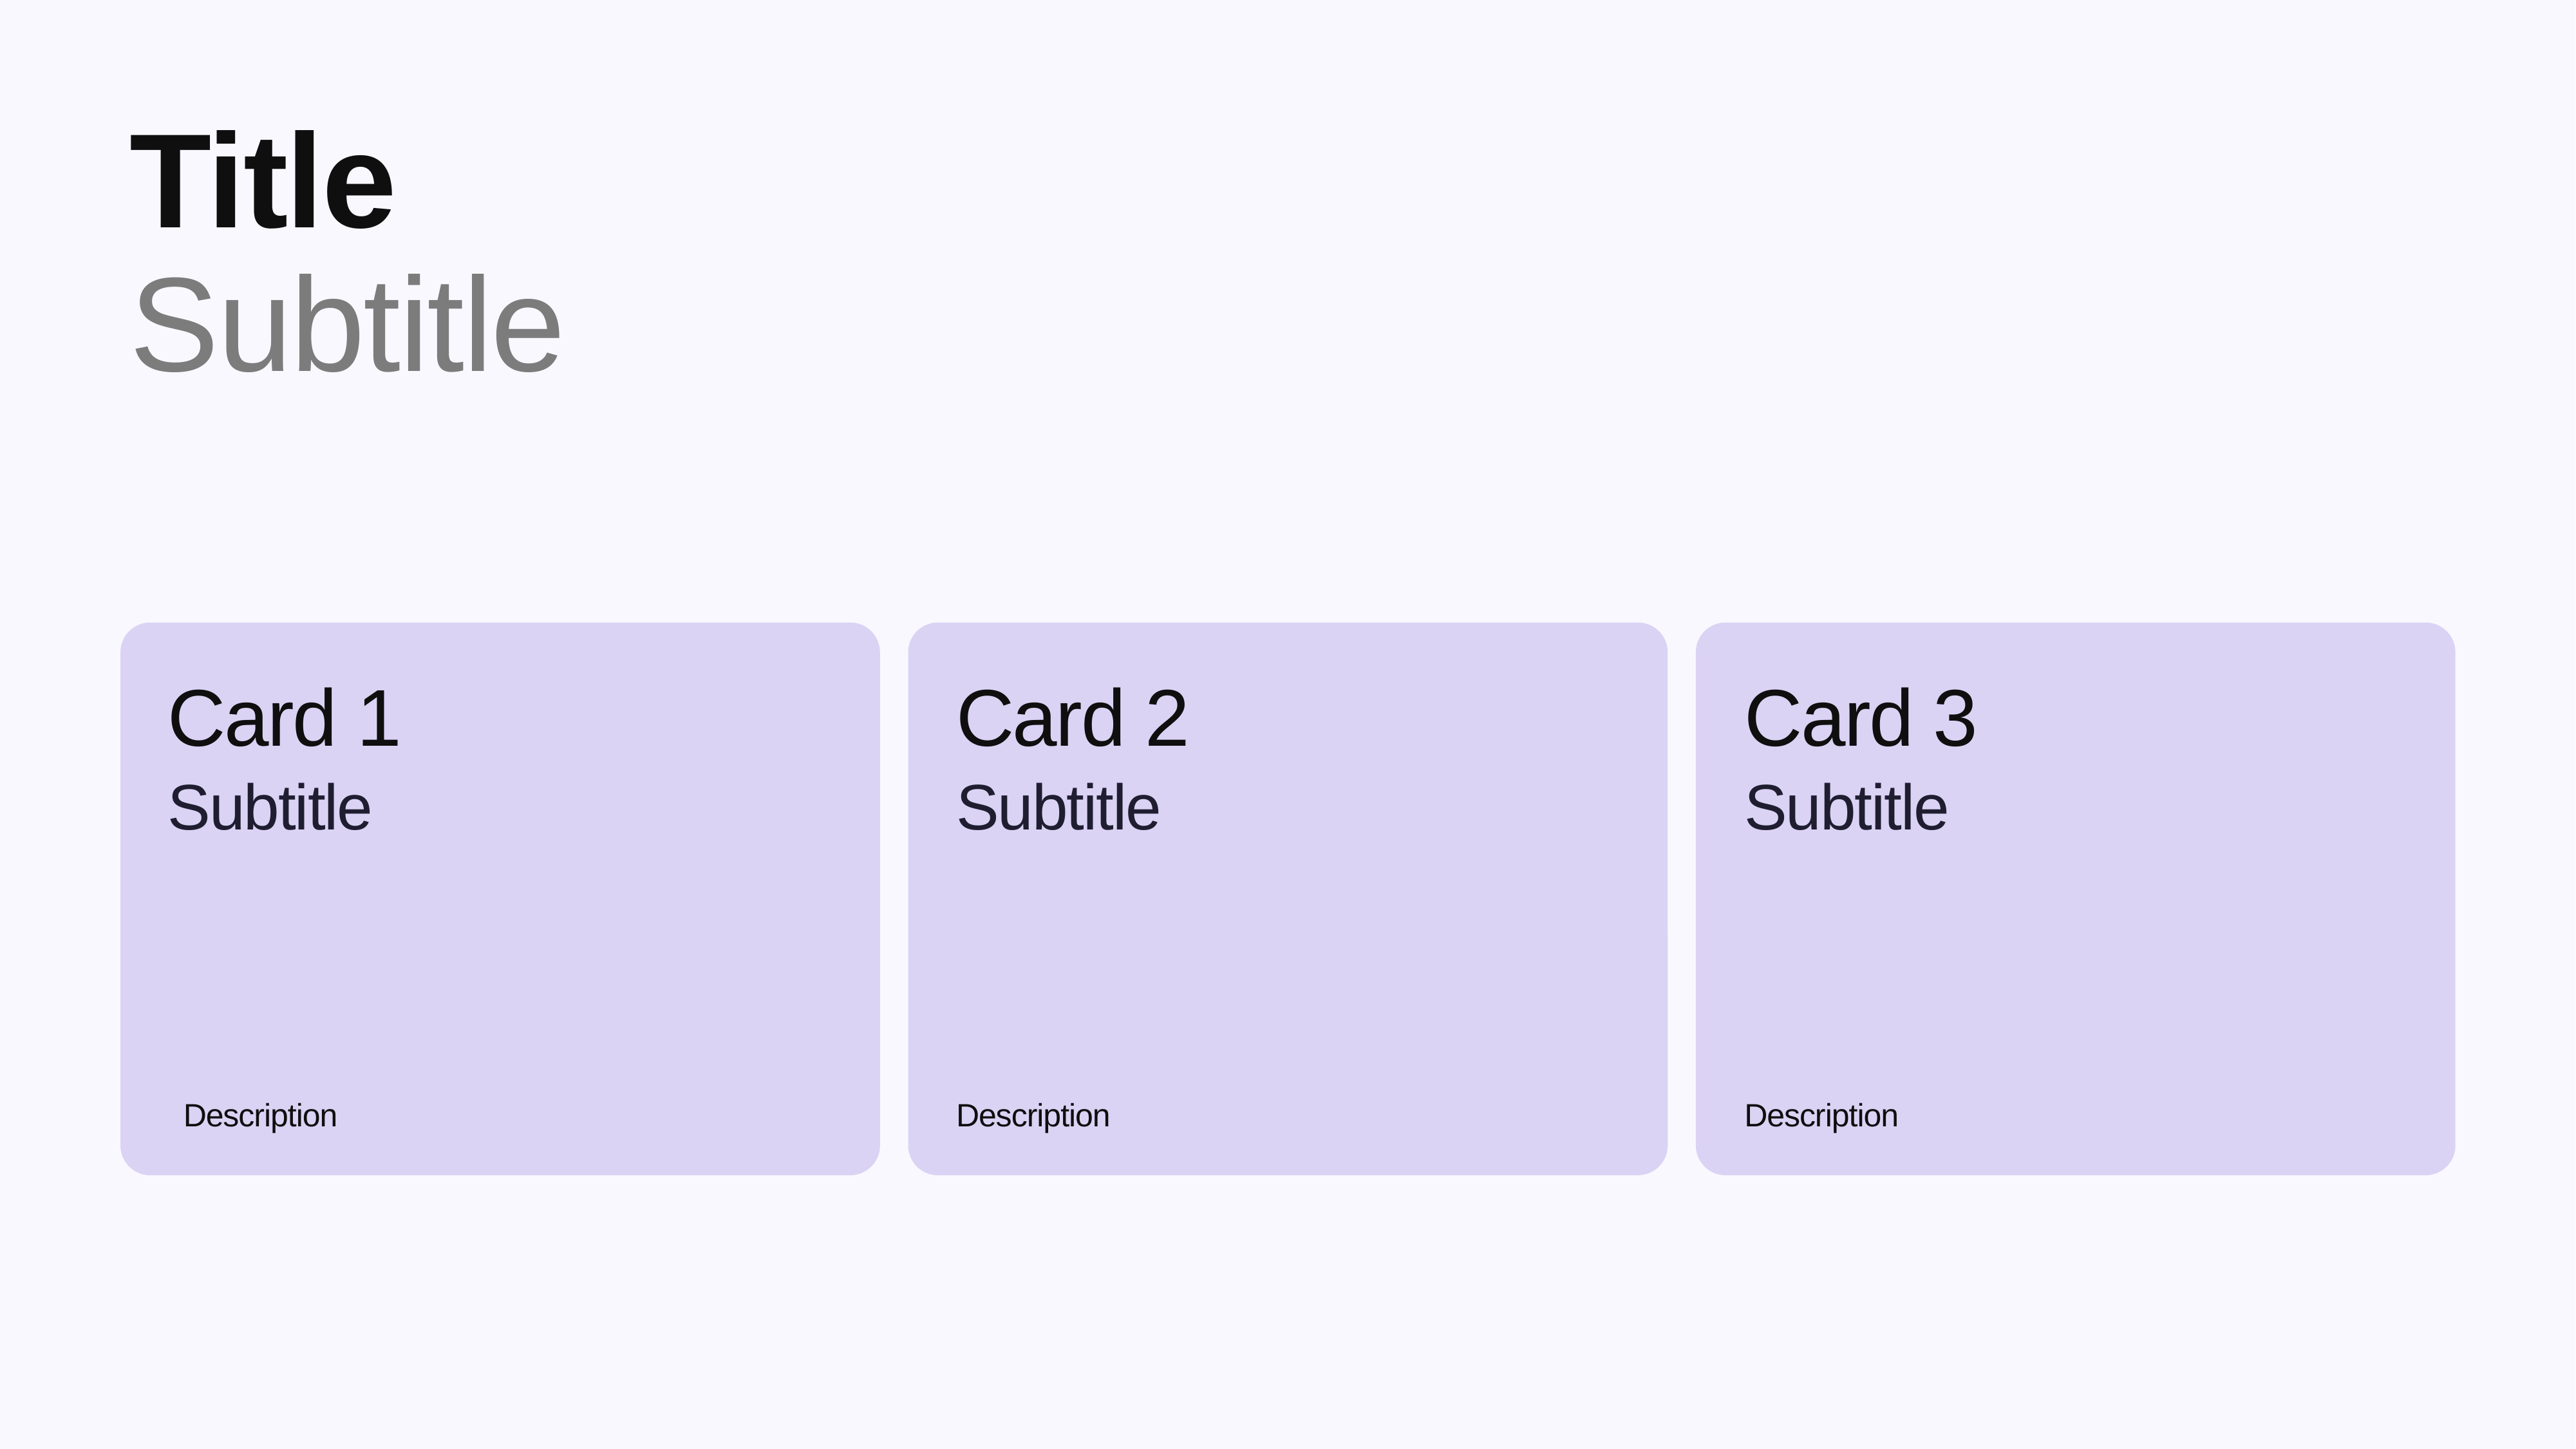

Title
Subtitle

Card 1
Card 2
Card 3
Subtitle
Subtitle
Subtitle
Description
Description
Description